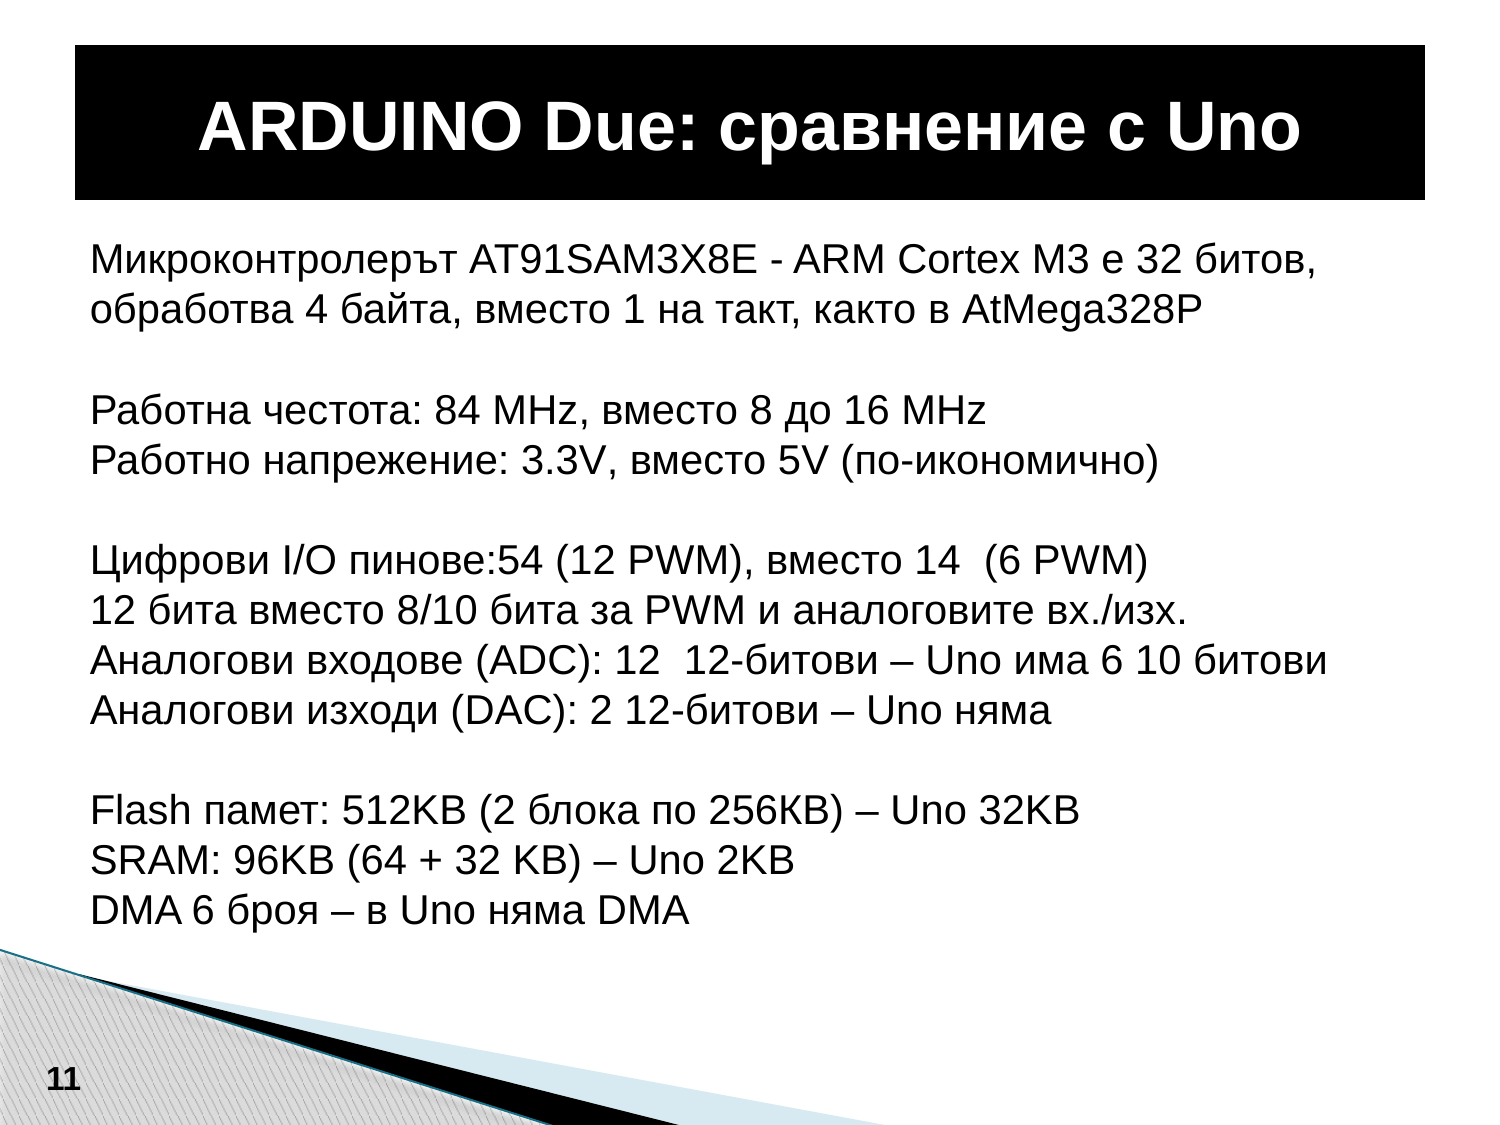

# ARDUINO Due: сравнение с Uno
Микроконтролерът AT91SAM3X8E - ARM Cortex M3 е 32 битов, обработва 4 байта, вместо 1 на такт, както в AtMega328P

Работна честота: 84 MHz, вместо 8 до 16 MHz
Работно напрежение: 3.3V, вместо 5V (по-икономично)

Цифрови I/O пинове:54 (12 PWM), вместо 14  (6 PWM)
12 бита вместо 8/10 бита за PWM и аналоговите вх./изх.
Аналогови входове (ADC): 12  12-битови – Uno има 6 10 битови
Аналогови изходи (DAC): 2 12-битови – Uno няма
Flash памет: 512KB (2 блока по 256КВ) – Uno 32KB
SRAM: 96KB (64 + 32 KB) – Uno 2KB
DMA 6 броя – в Uno няма DMA
11